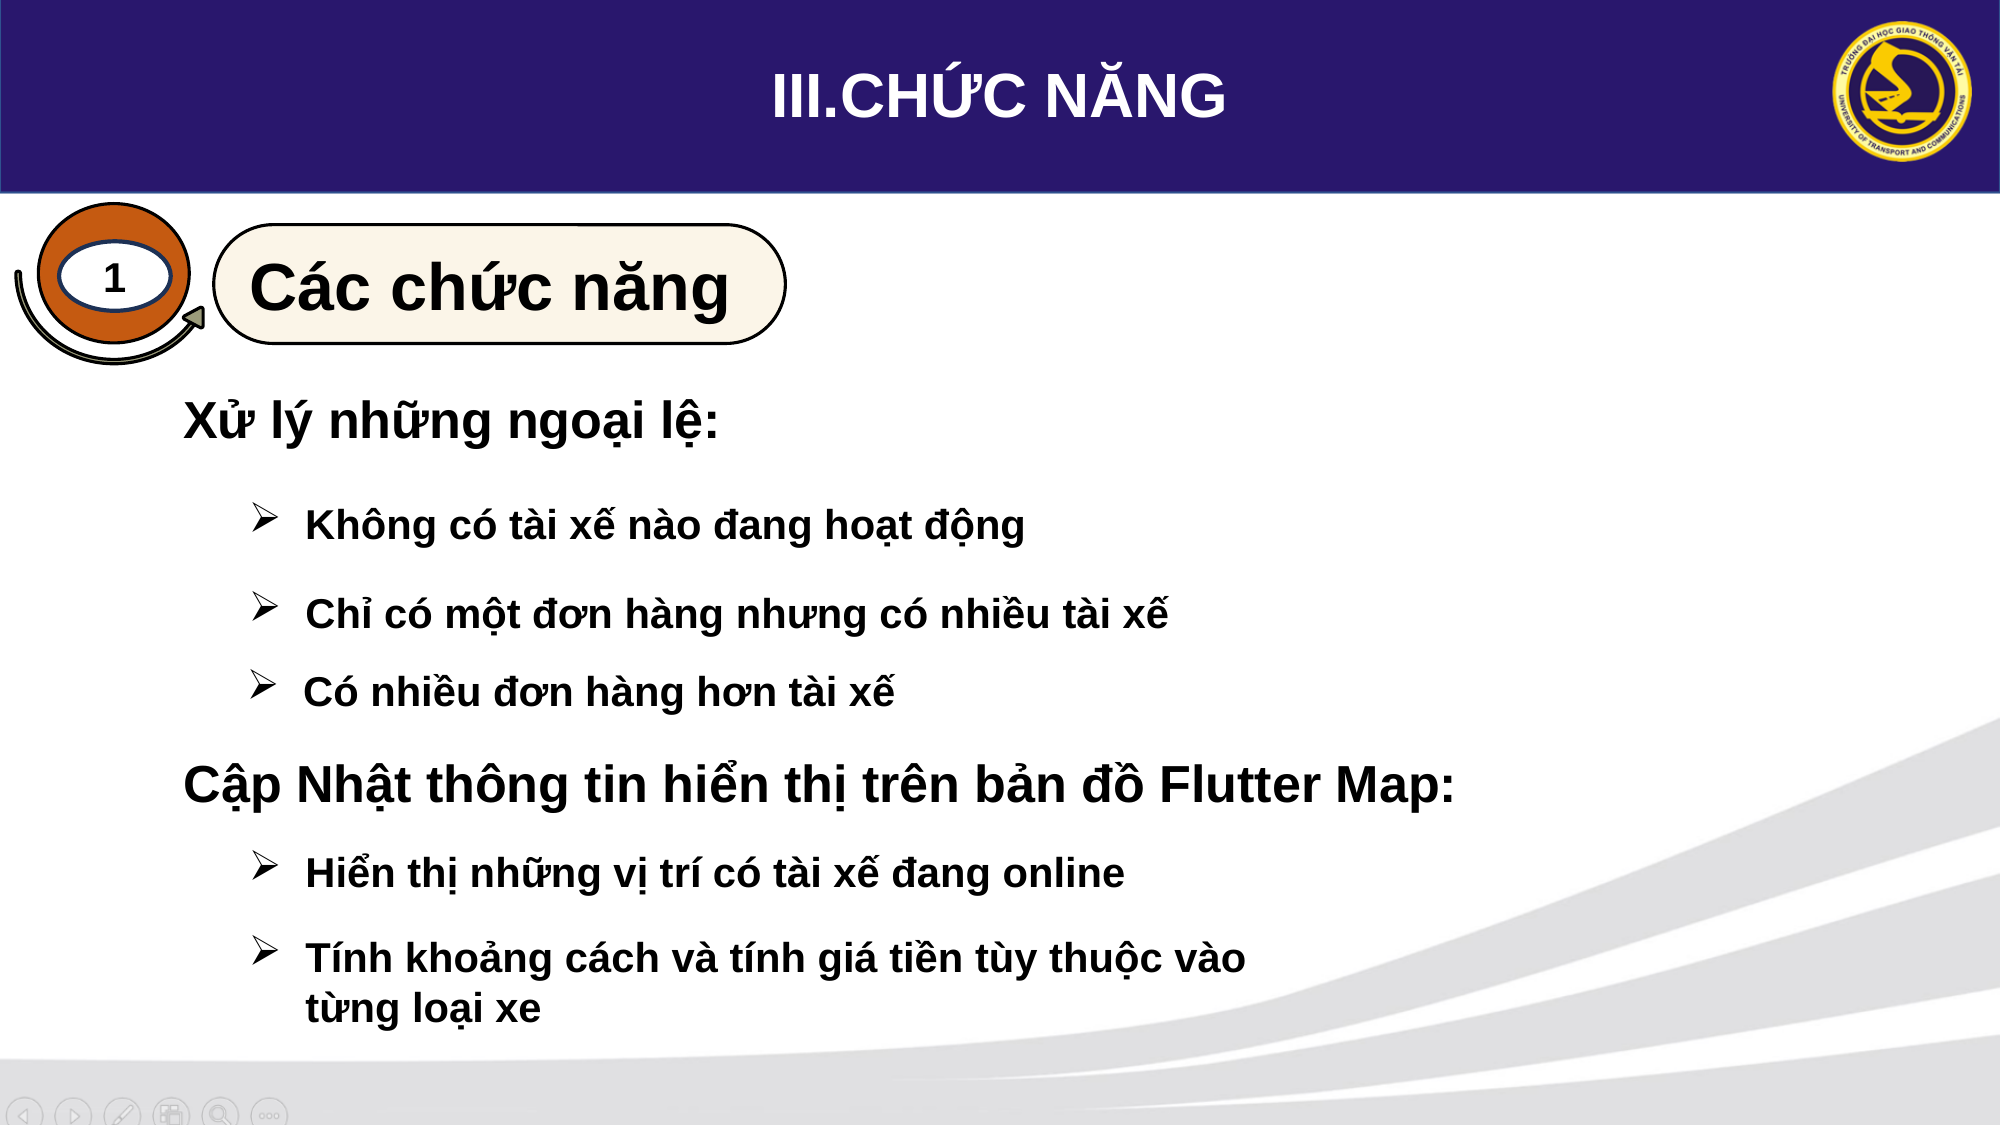

III.CHỨC NĂNG

Các chức năng
1
Xử lý những ngoại lệ:
Không có tài xế nào đang hoạt động
Chỉ có một đơn hàng nhưng có nhiều tài xế
Có nhiều đơn hàng hơn tài xế
Cập Nhật thông tin hiển thị trên bản đồ Flutter Map:
Hiển thị những vị trí có tài xế đang online
Tính khoảng cách và tính giá tiền tùy thuộc vào từng loại xe